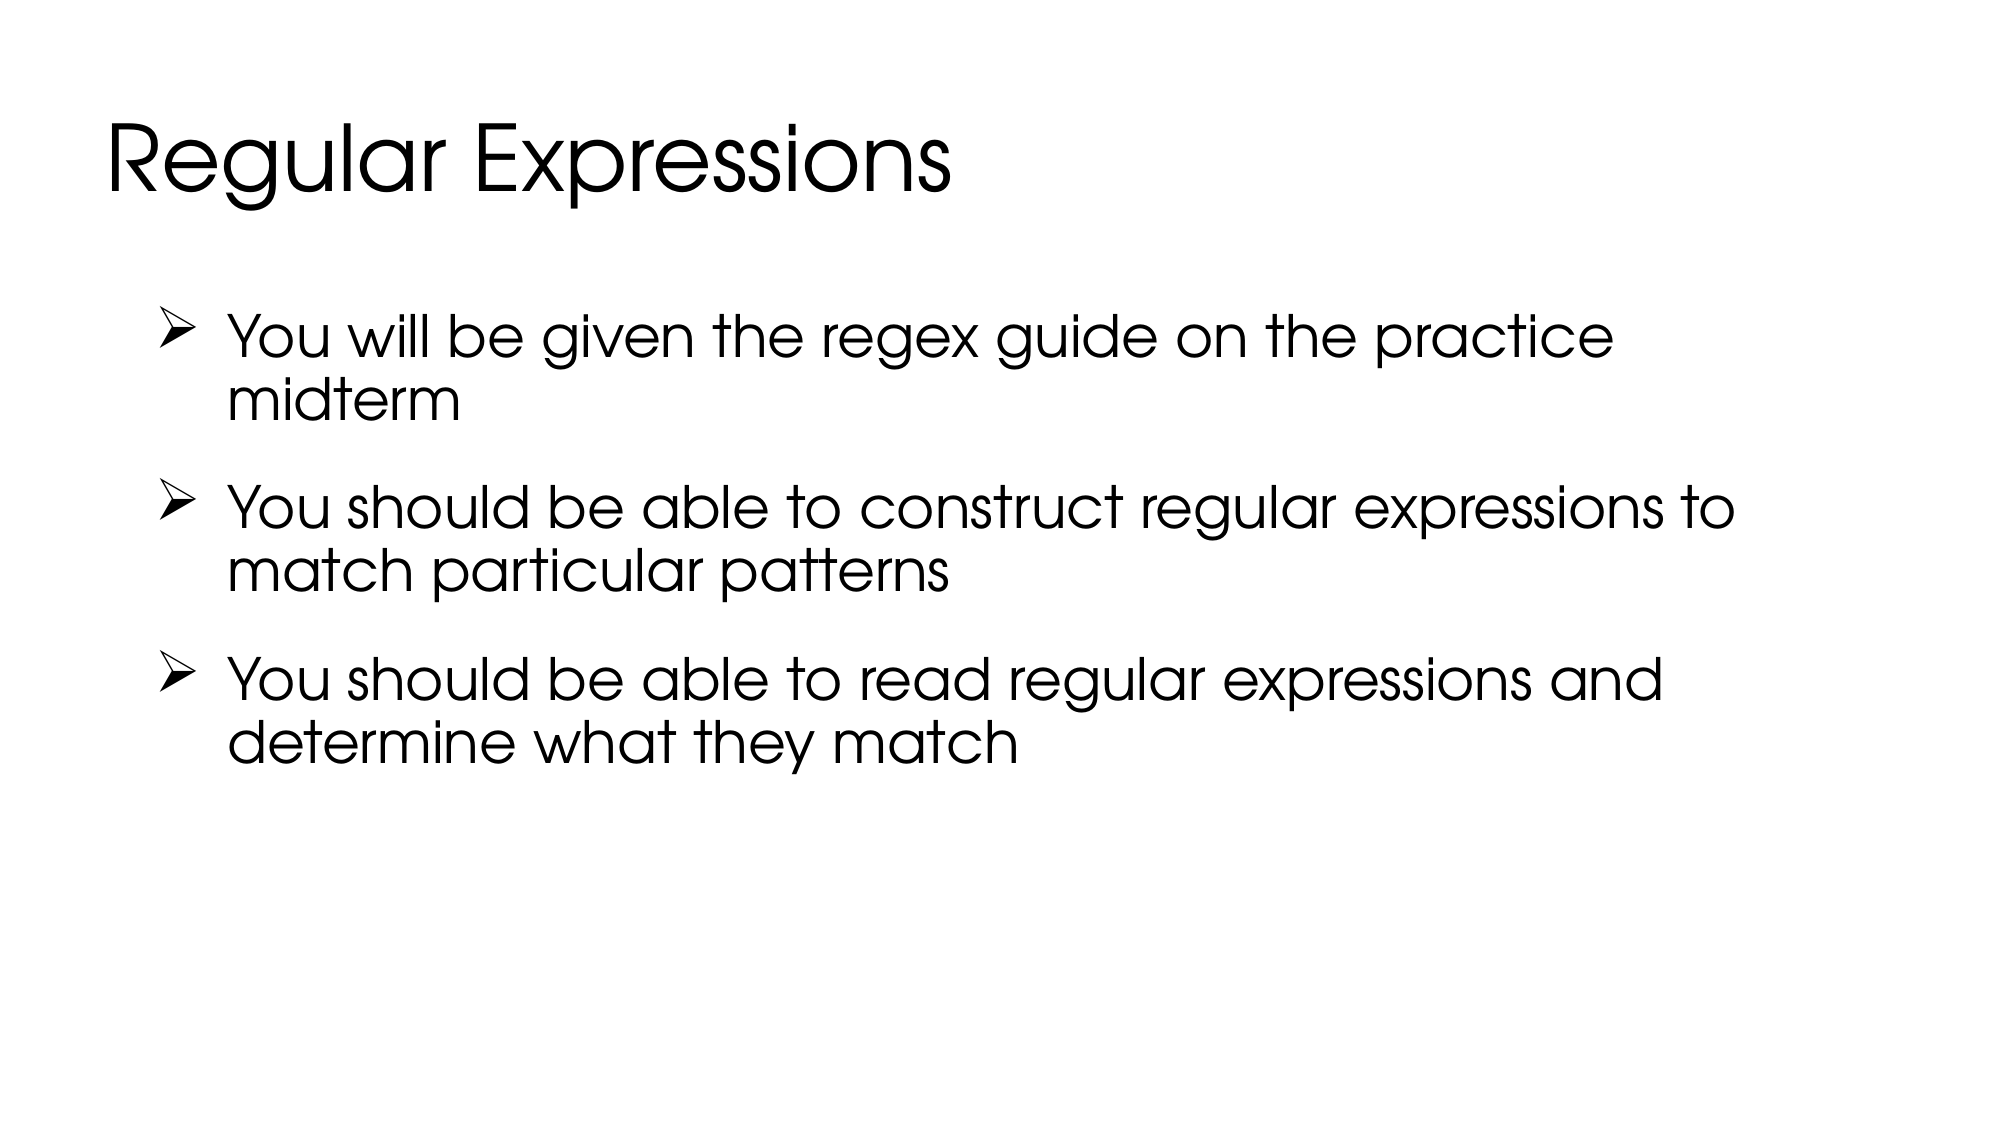

# Regular Expressions
You will be given the regex guide on the practice midterm
You should be able to construct regular expressions to match particular patterns
You should be able to read regular expressions and determine what they match